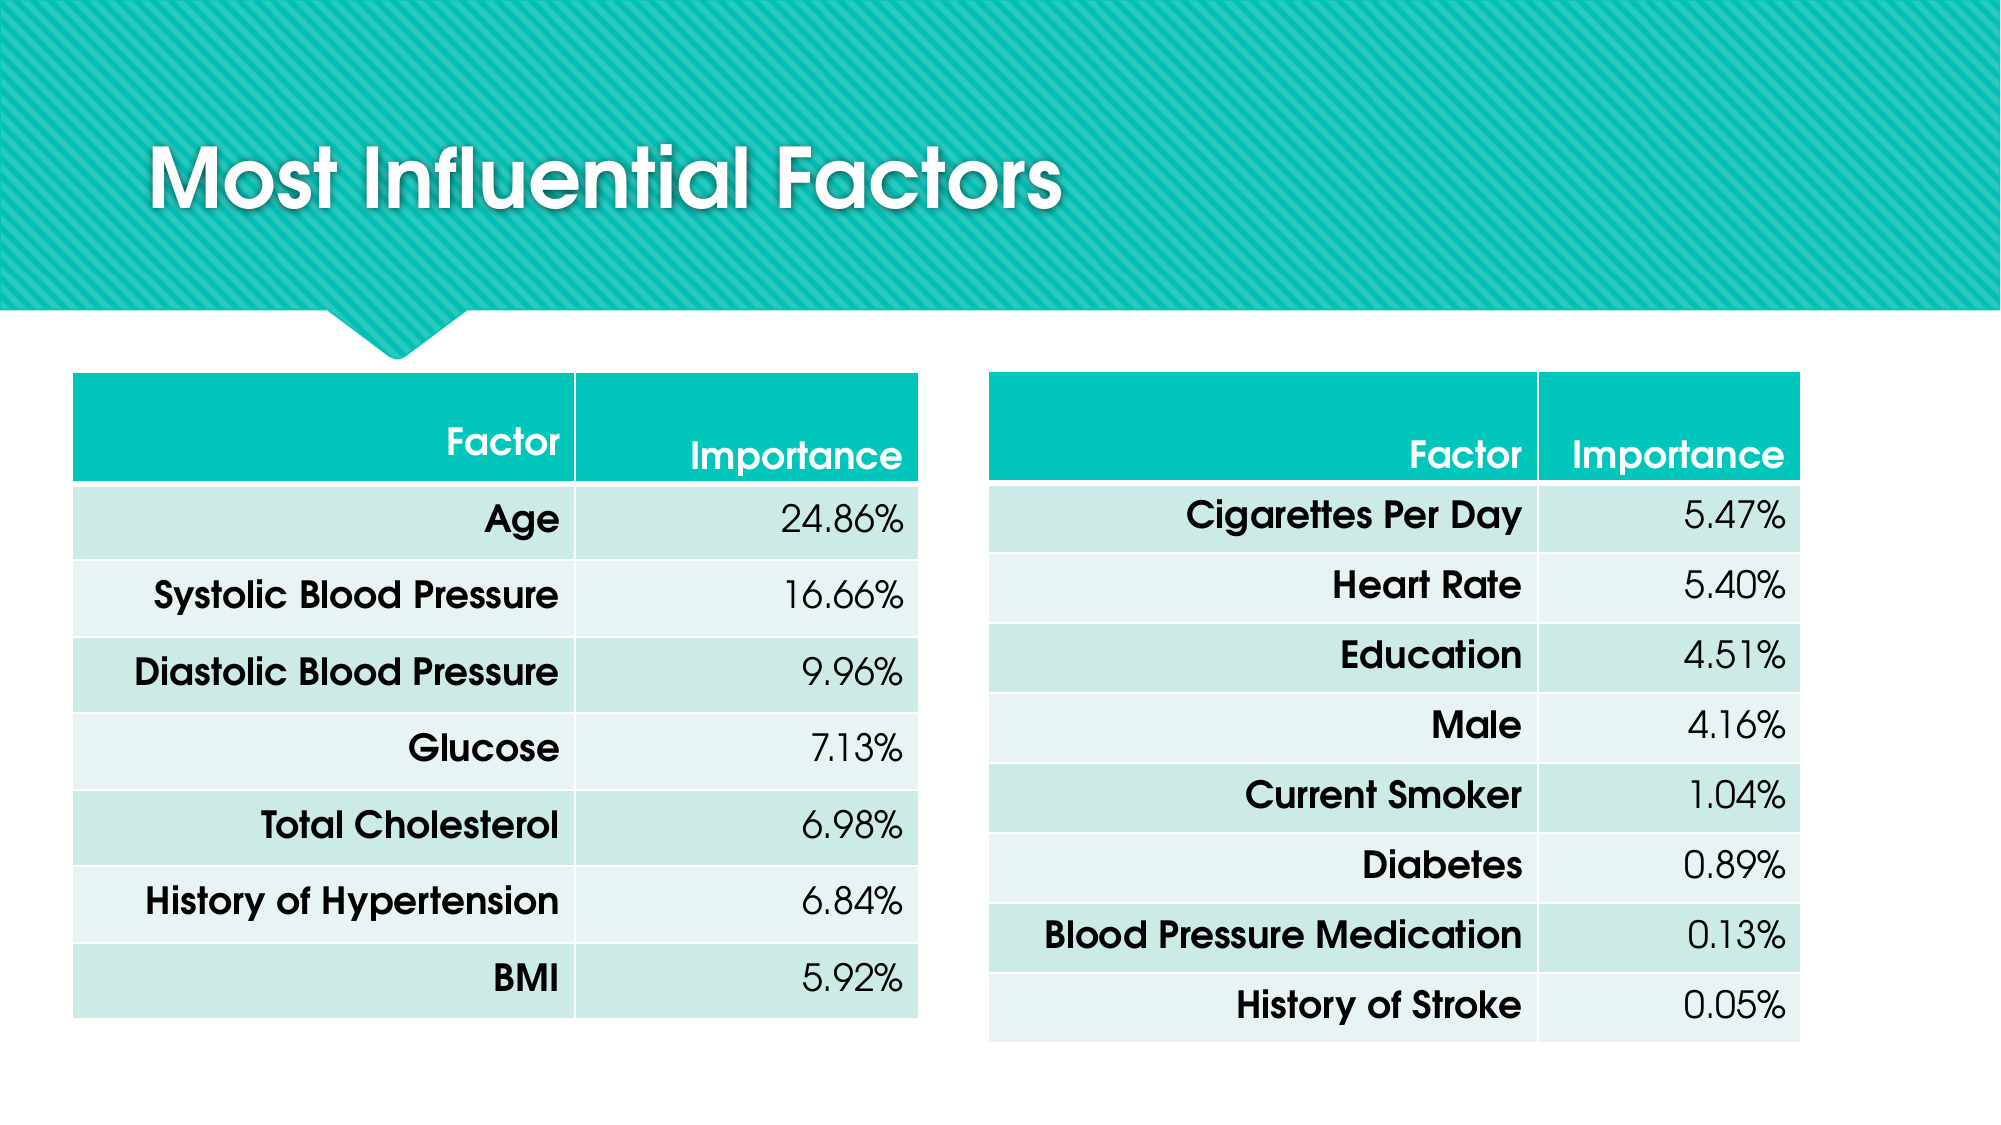

# Most Influential Factors
| Factor | Importance |
| --- | --- |
| Cigarettes Per Day | 5.47% |
| Heart Rate | 5.40% |
| Education | 4.51% |
| Male | 4.16% |
| Current Smoker | 1.04% |
| Diabetes | 0.89% |
| Blood Pressure Medication | 0.13% |
| History of Stroke | 0.05% |
| Factor | Importance |
| --- | --- |
| Age | 24.86% |
| Systolic Blood Pressure | 16.66% |
| Diastolic Blood Pressure | 9.96% |
| Glucose | 7.13% |
| Total Cholesterol | 6.98% |
| History of Hypertension | 6.84% |
| BMI | 5.92% |